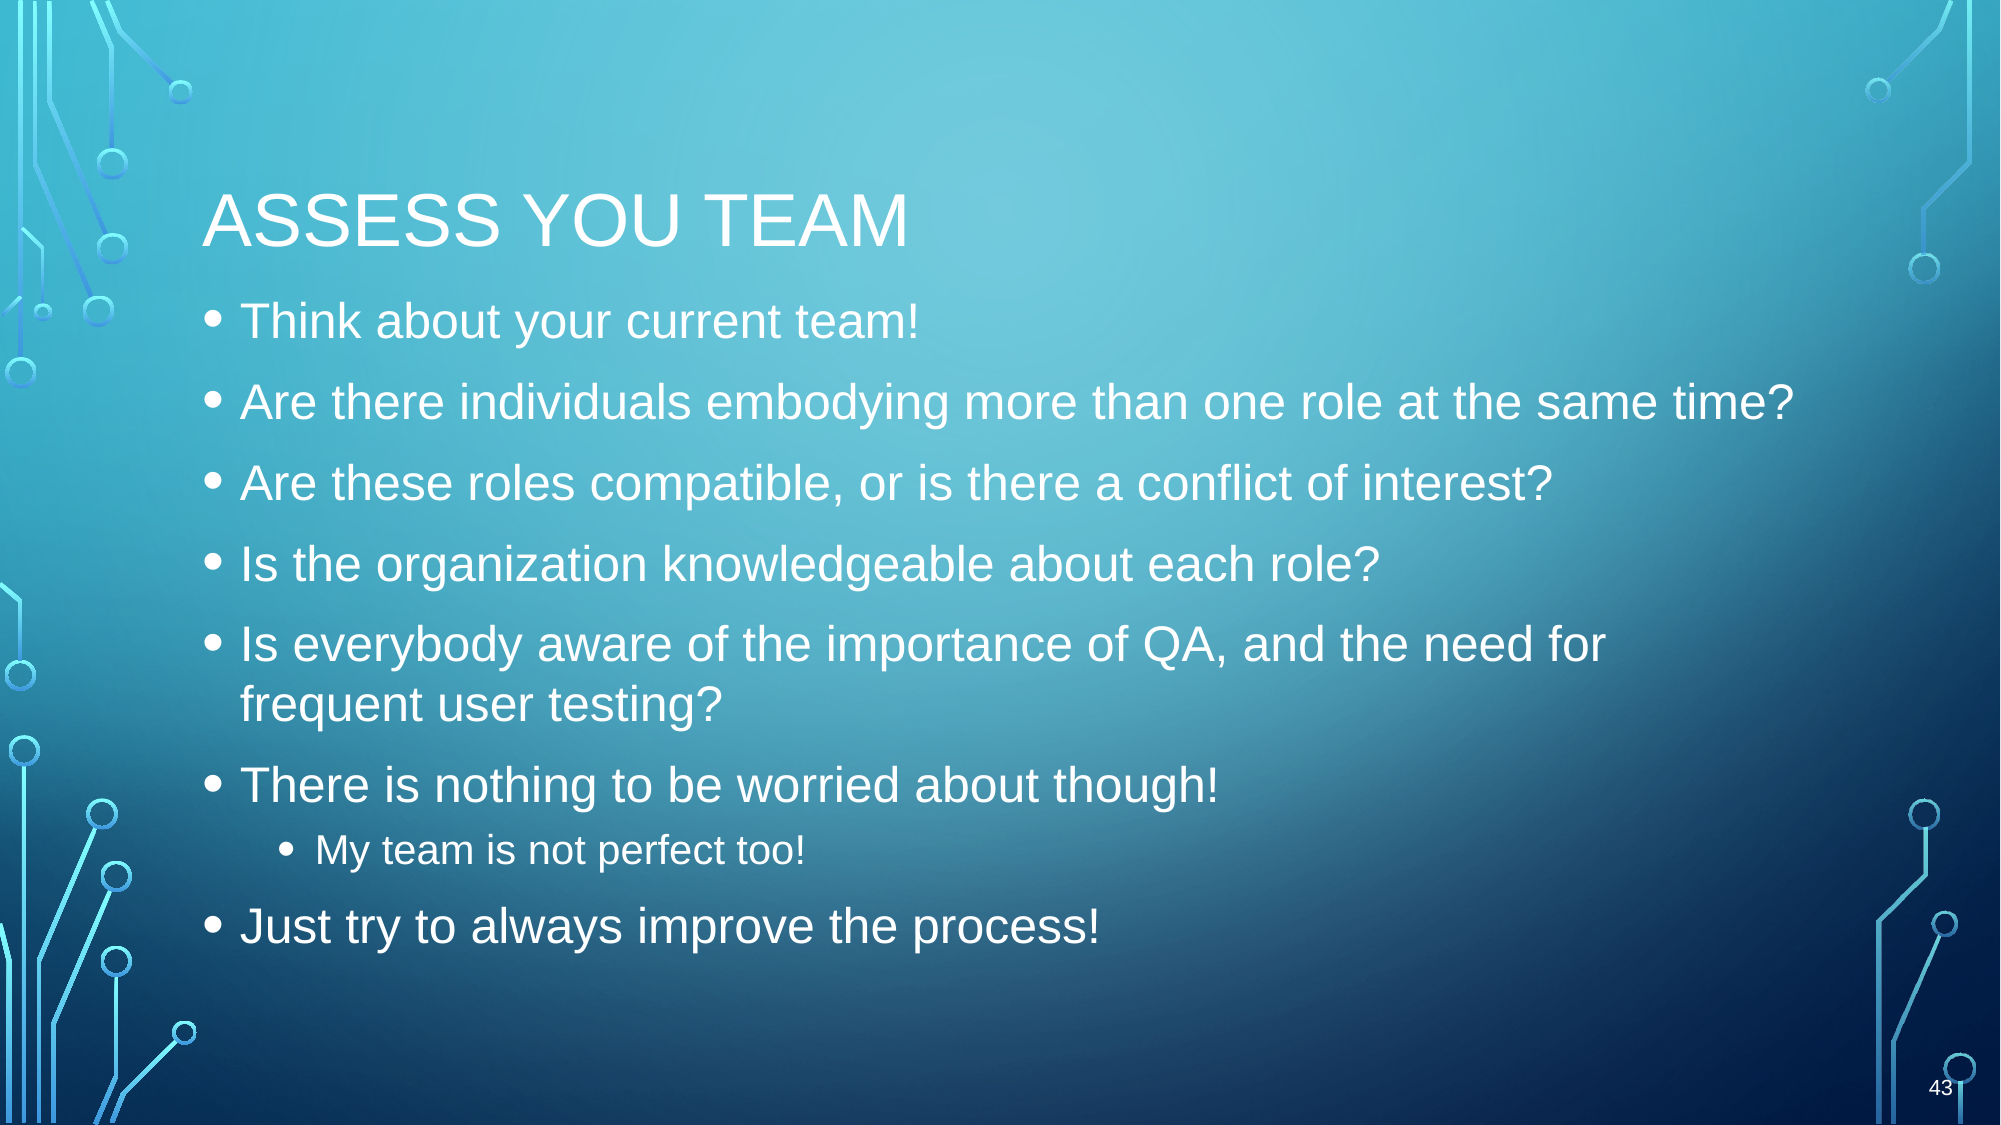

# Assess you team
Think about your current team!
Are there individuals embodying more than one role at the same time?
Are these roles compatible, or is there a conflict of interest?
Is the organization knowledgeable about each role?
Is everybody aware of the importance of QA, and the need for
frequent user testing?
There is nothing to be worried about though!
My team is not perfect too!
Just try to always improve the process!

43